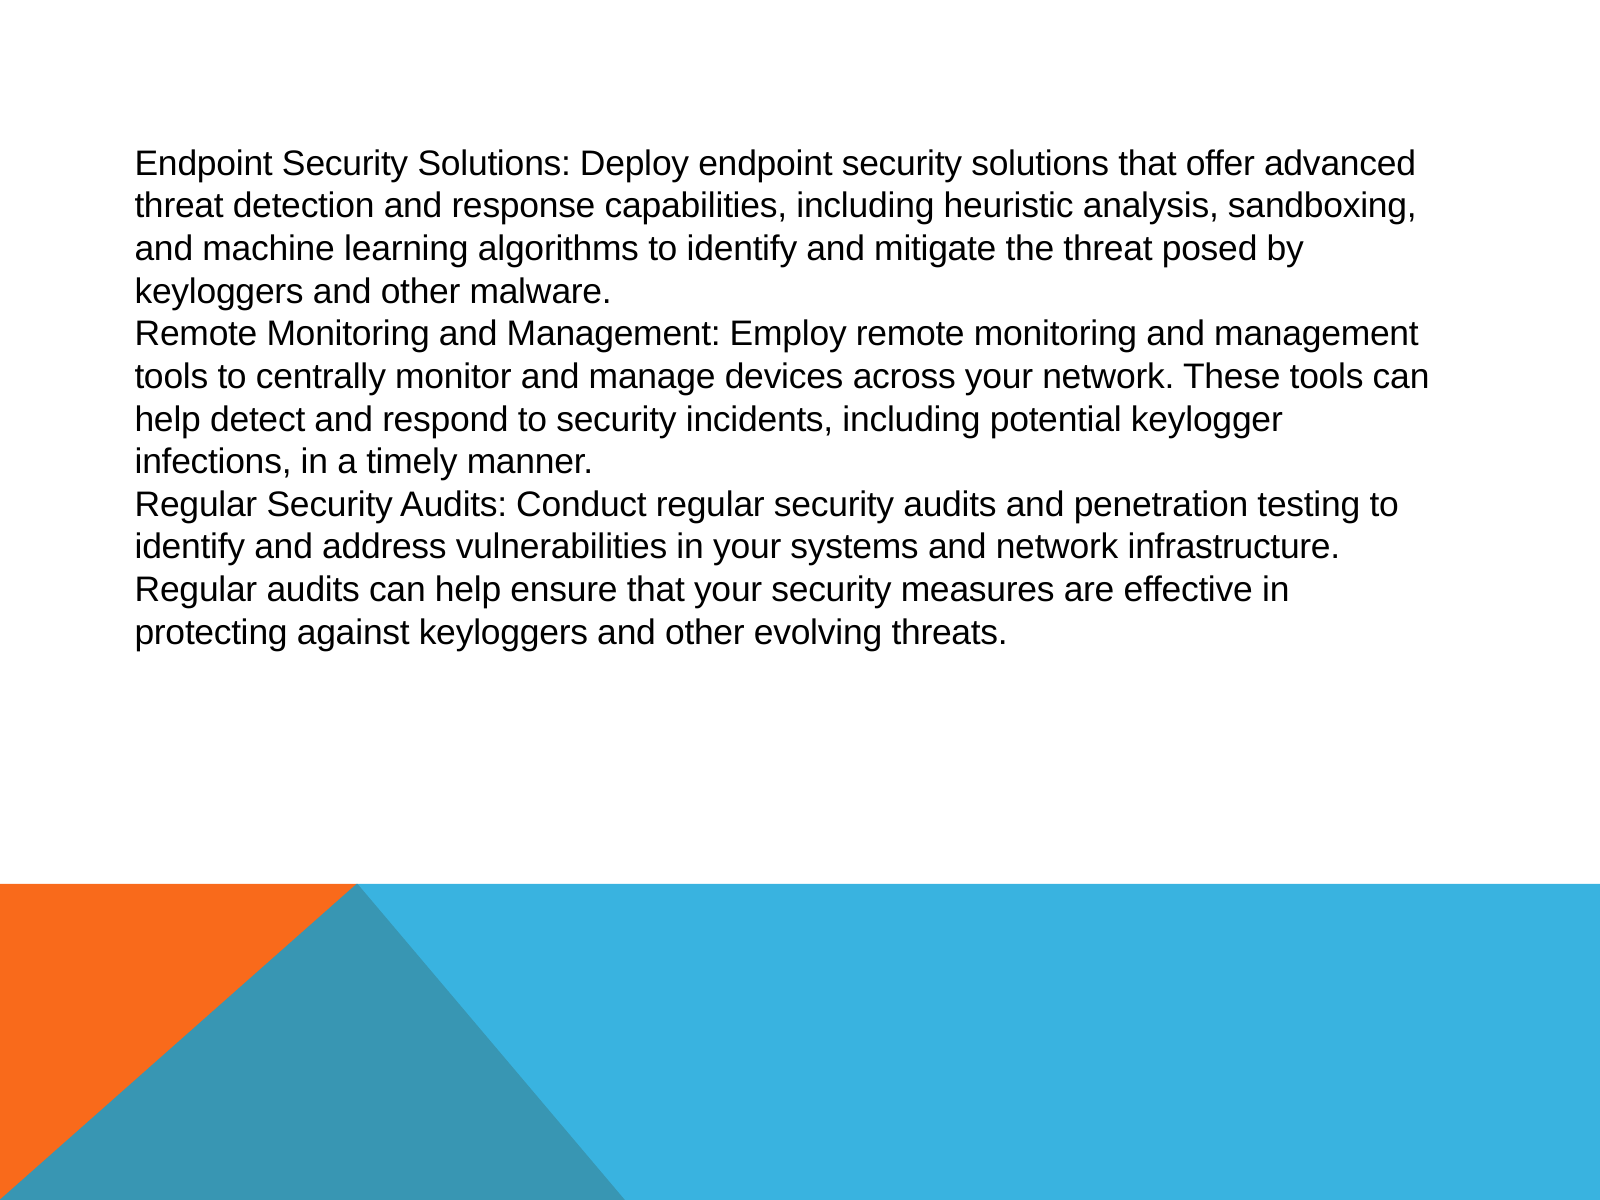

Endpoint Security Solutions: Deploy endpoint security solutions that offer advanced threat detection and response capabilities, including heuristic analysis, sandboxing, and machine learning algorithms to identify and mitigate the threat posed by keyloggers and other malware.
Remote Monitoring and Management: Employ remote monitoring and management tools to centrally monitor and manage devices across your network. These tools can help detect and respond to security incidents, including potential keylogger infections, in a timely manner.
Regular Security Audits: Conduct regular security audits and penetration testing to identify and address vulnerabilities in your systems and network infrastructure. Regular audits can help ensure that your security measures are effective in protecting against keyloggers and other evolving threats.